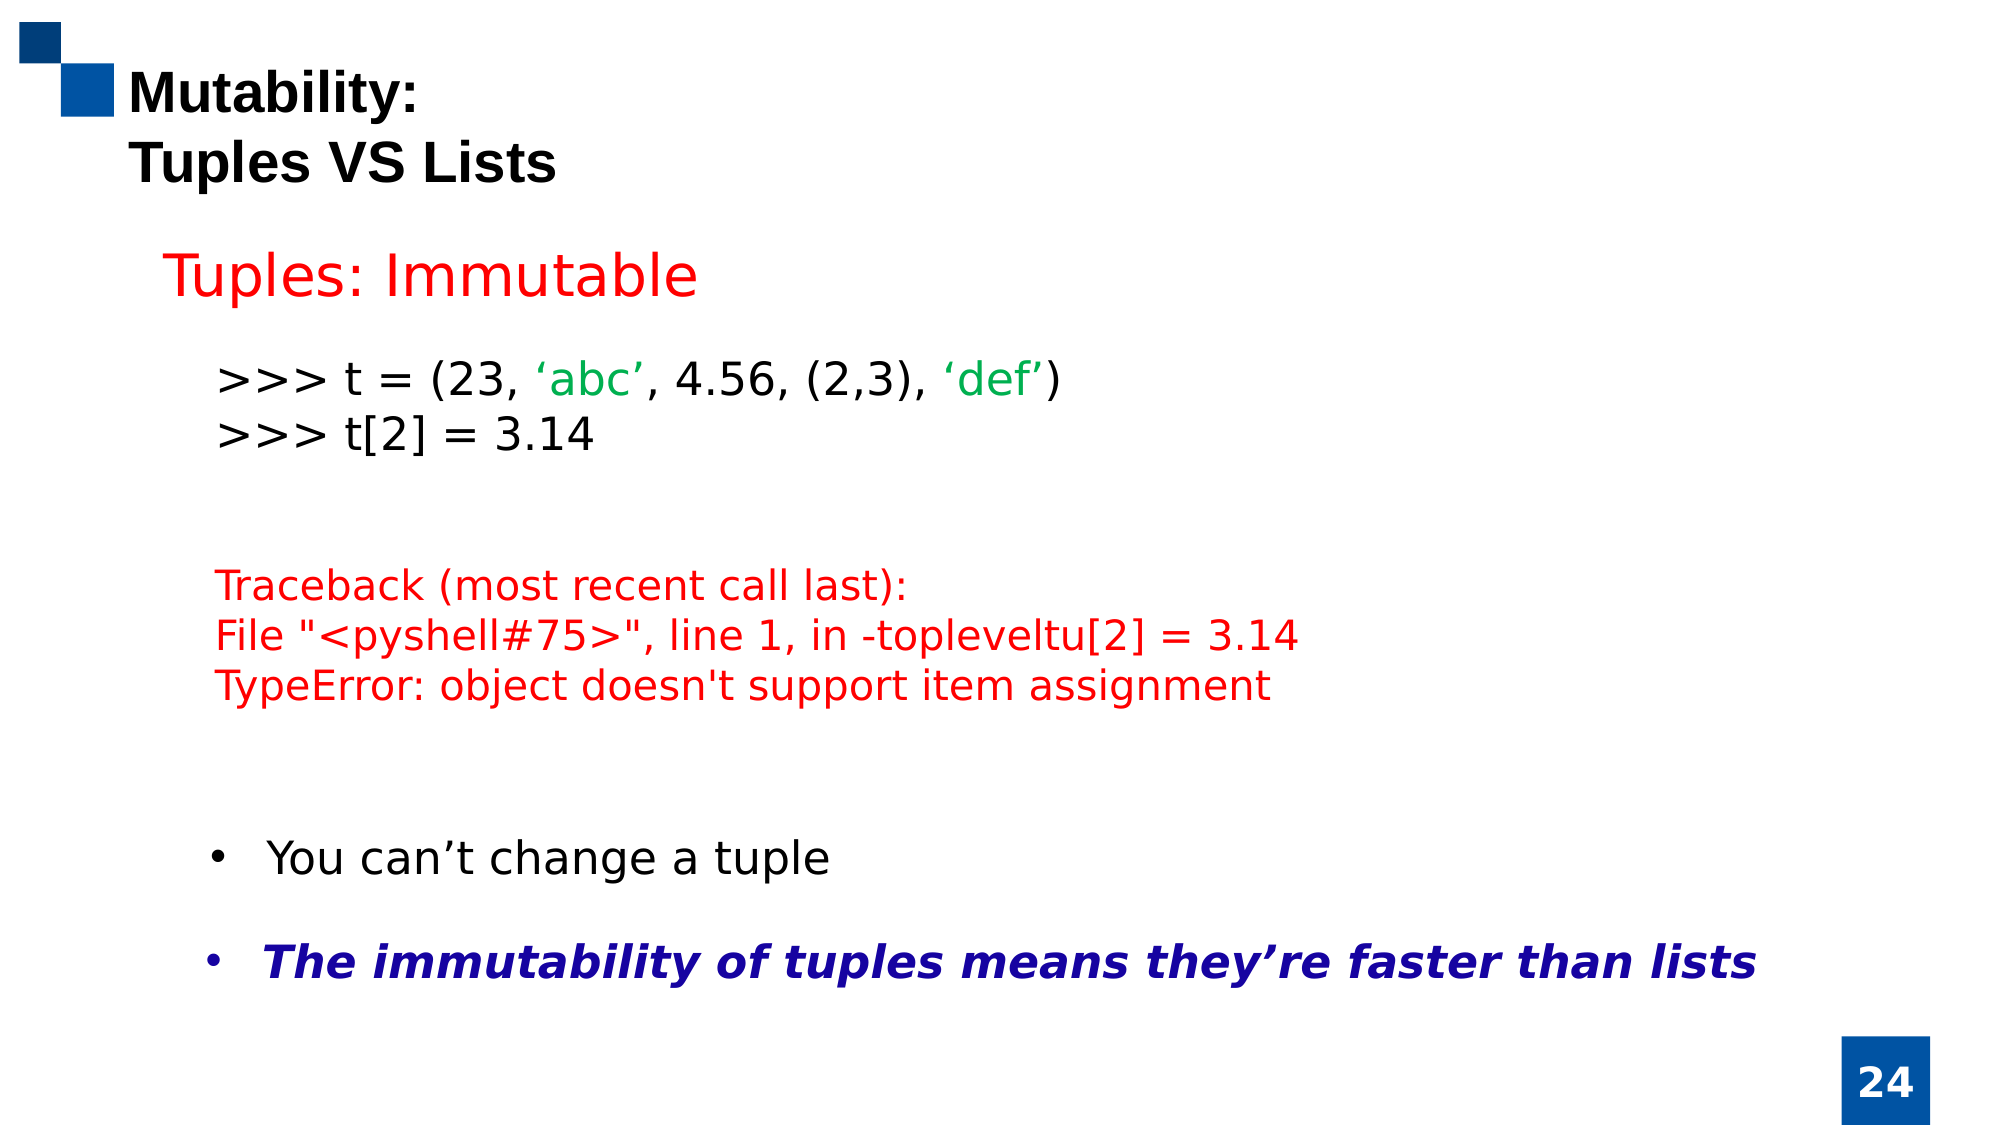

Mutability: Tuples VS Lists
Tuples: Immutable
>>> t = (23, ‘abc’, 4.56, (2,3), ‘def’)
>>> t[2] = 3.14
Traceback (most recent call last):
File "<pyshell#75>", line 1, in -topleveltu[2] = 3.14
TypeError: object doesn't support item assignment
You can’t change a tuple
The immutability of tuples means they’re faster than lists
24